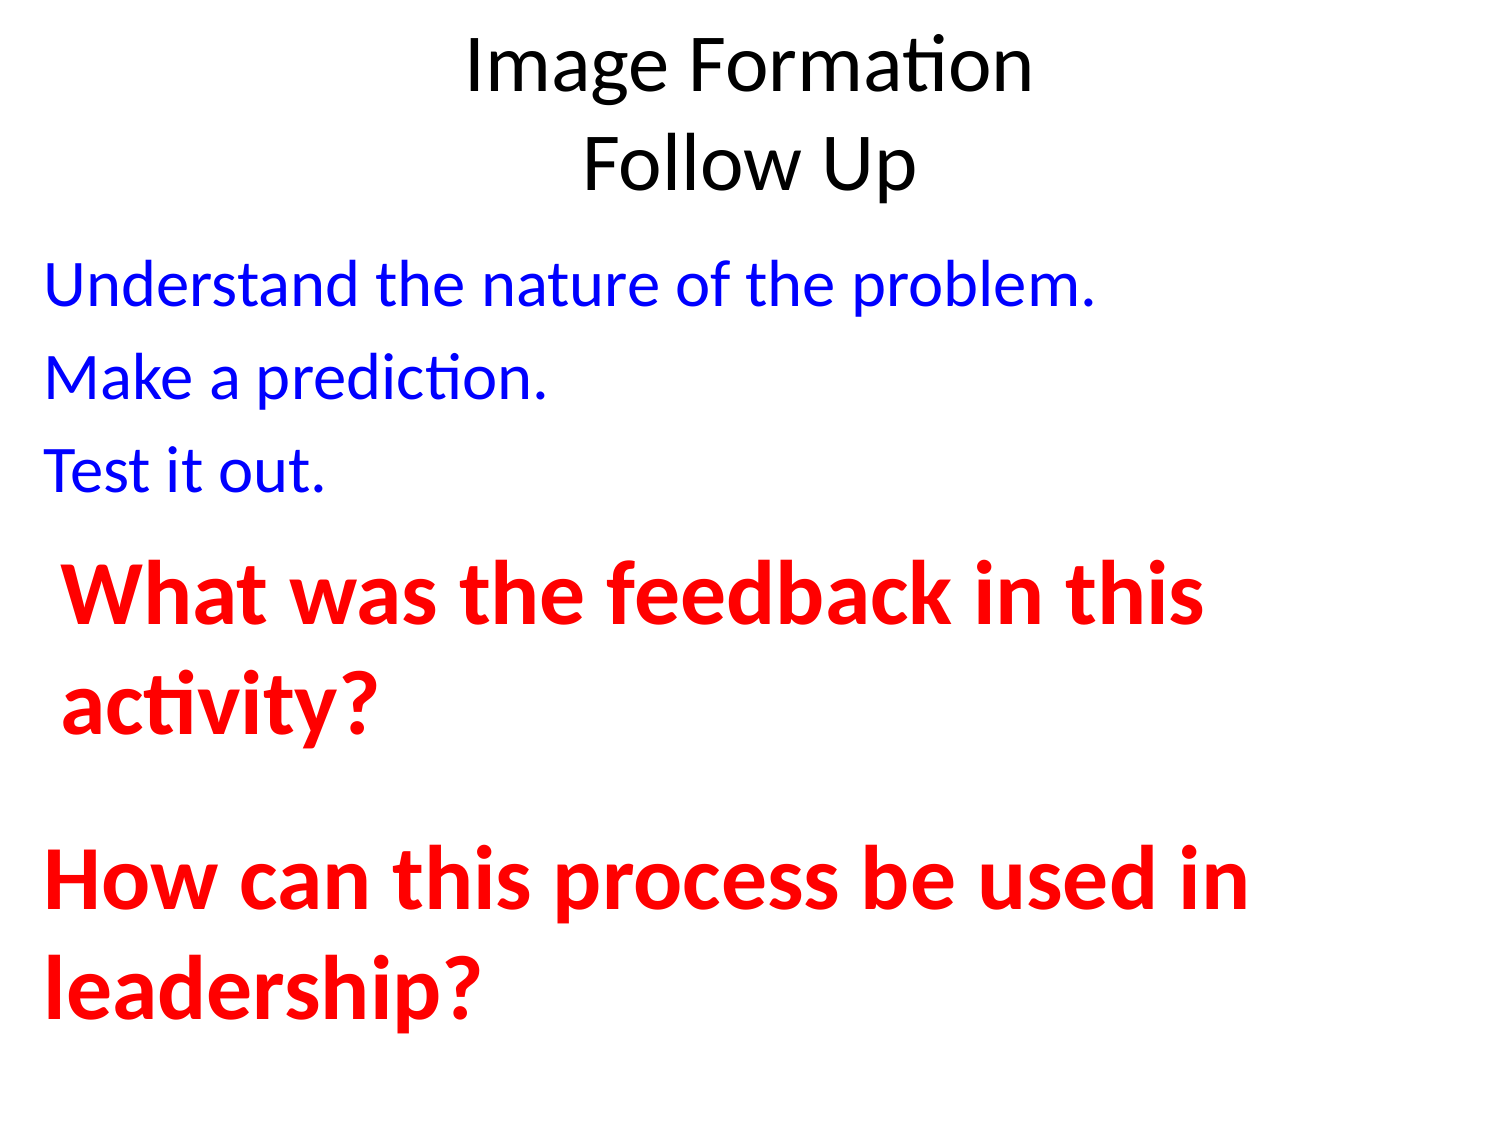

# Image Formation Follow Up
Understand the nature of the problem.
Make a prediction.
Test it out.
What was the feedback in this activity?
How can this process be used in leadership?